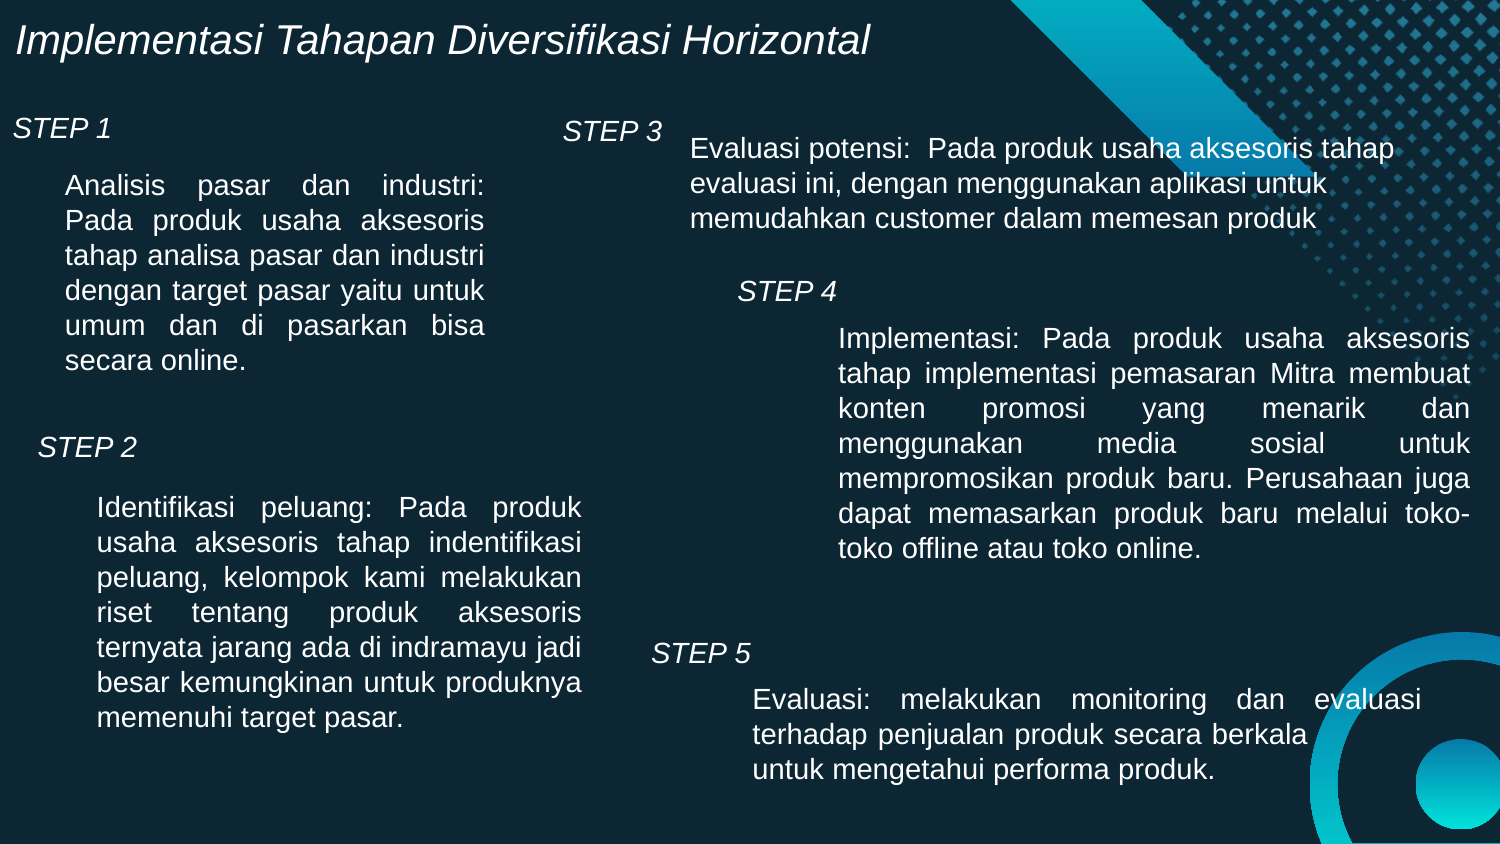

# Implementasi Tahapan Diversifikasi Horizontal
STEP 1
STEP 3
Evaluasi potensi:  Pada produk usaha aksesoris tahap evaluasi ini, dengan menggunakan aplikasi untuk memudahkan customer dalam memesan produk
Analisis pasar dan industri: Pada produk usaha aksesoris tahap analisa pasar dan industri dengan target pasar yaitu untuk umum dan di pasarkan bisa secara online.
STEP 4
Implementasi: Pada produk usaha aksesoris tahap implementasi pemasaran Mitra membuat konten promosi yang menarik dan menggunakan media sosial untuk mempromosikan produk baru. Perusahaan juga dapat memasarkan produk baru melalui toko-toko offline atau toko online.
STEP 2
Identifikasi peluang: Pada produk usaha aksesoris tahap indentifikasi peluang, kelompok kami melakukan riset tentang produk aksesoris ternyata jarang ada di indramayu jadi besar kemungkinan untuk produknya memenuhi target pasar.
STEP 5
Evaluasi: melakukan monitoring dan evaluasi terhadap penjualan produk secara berkala 	       untuk mengetahui performa produk.